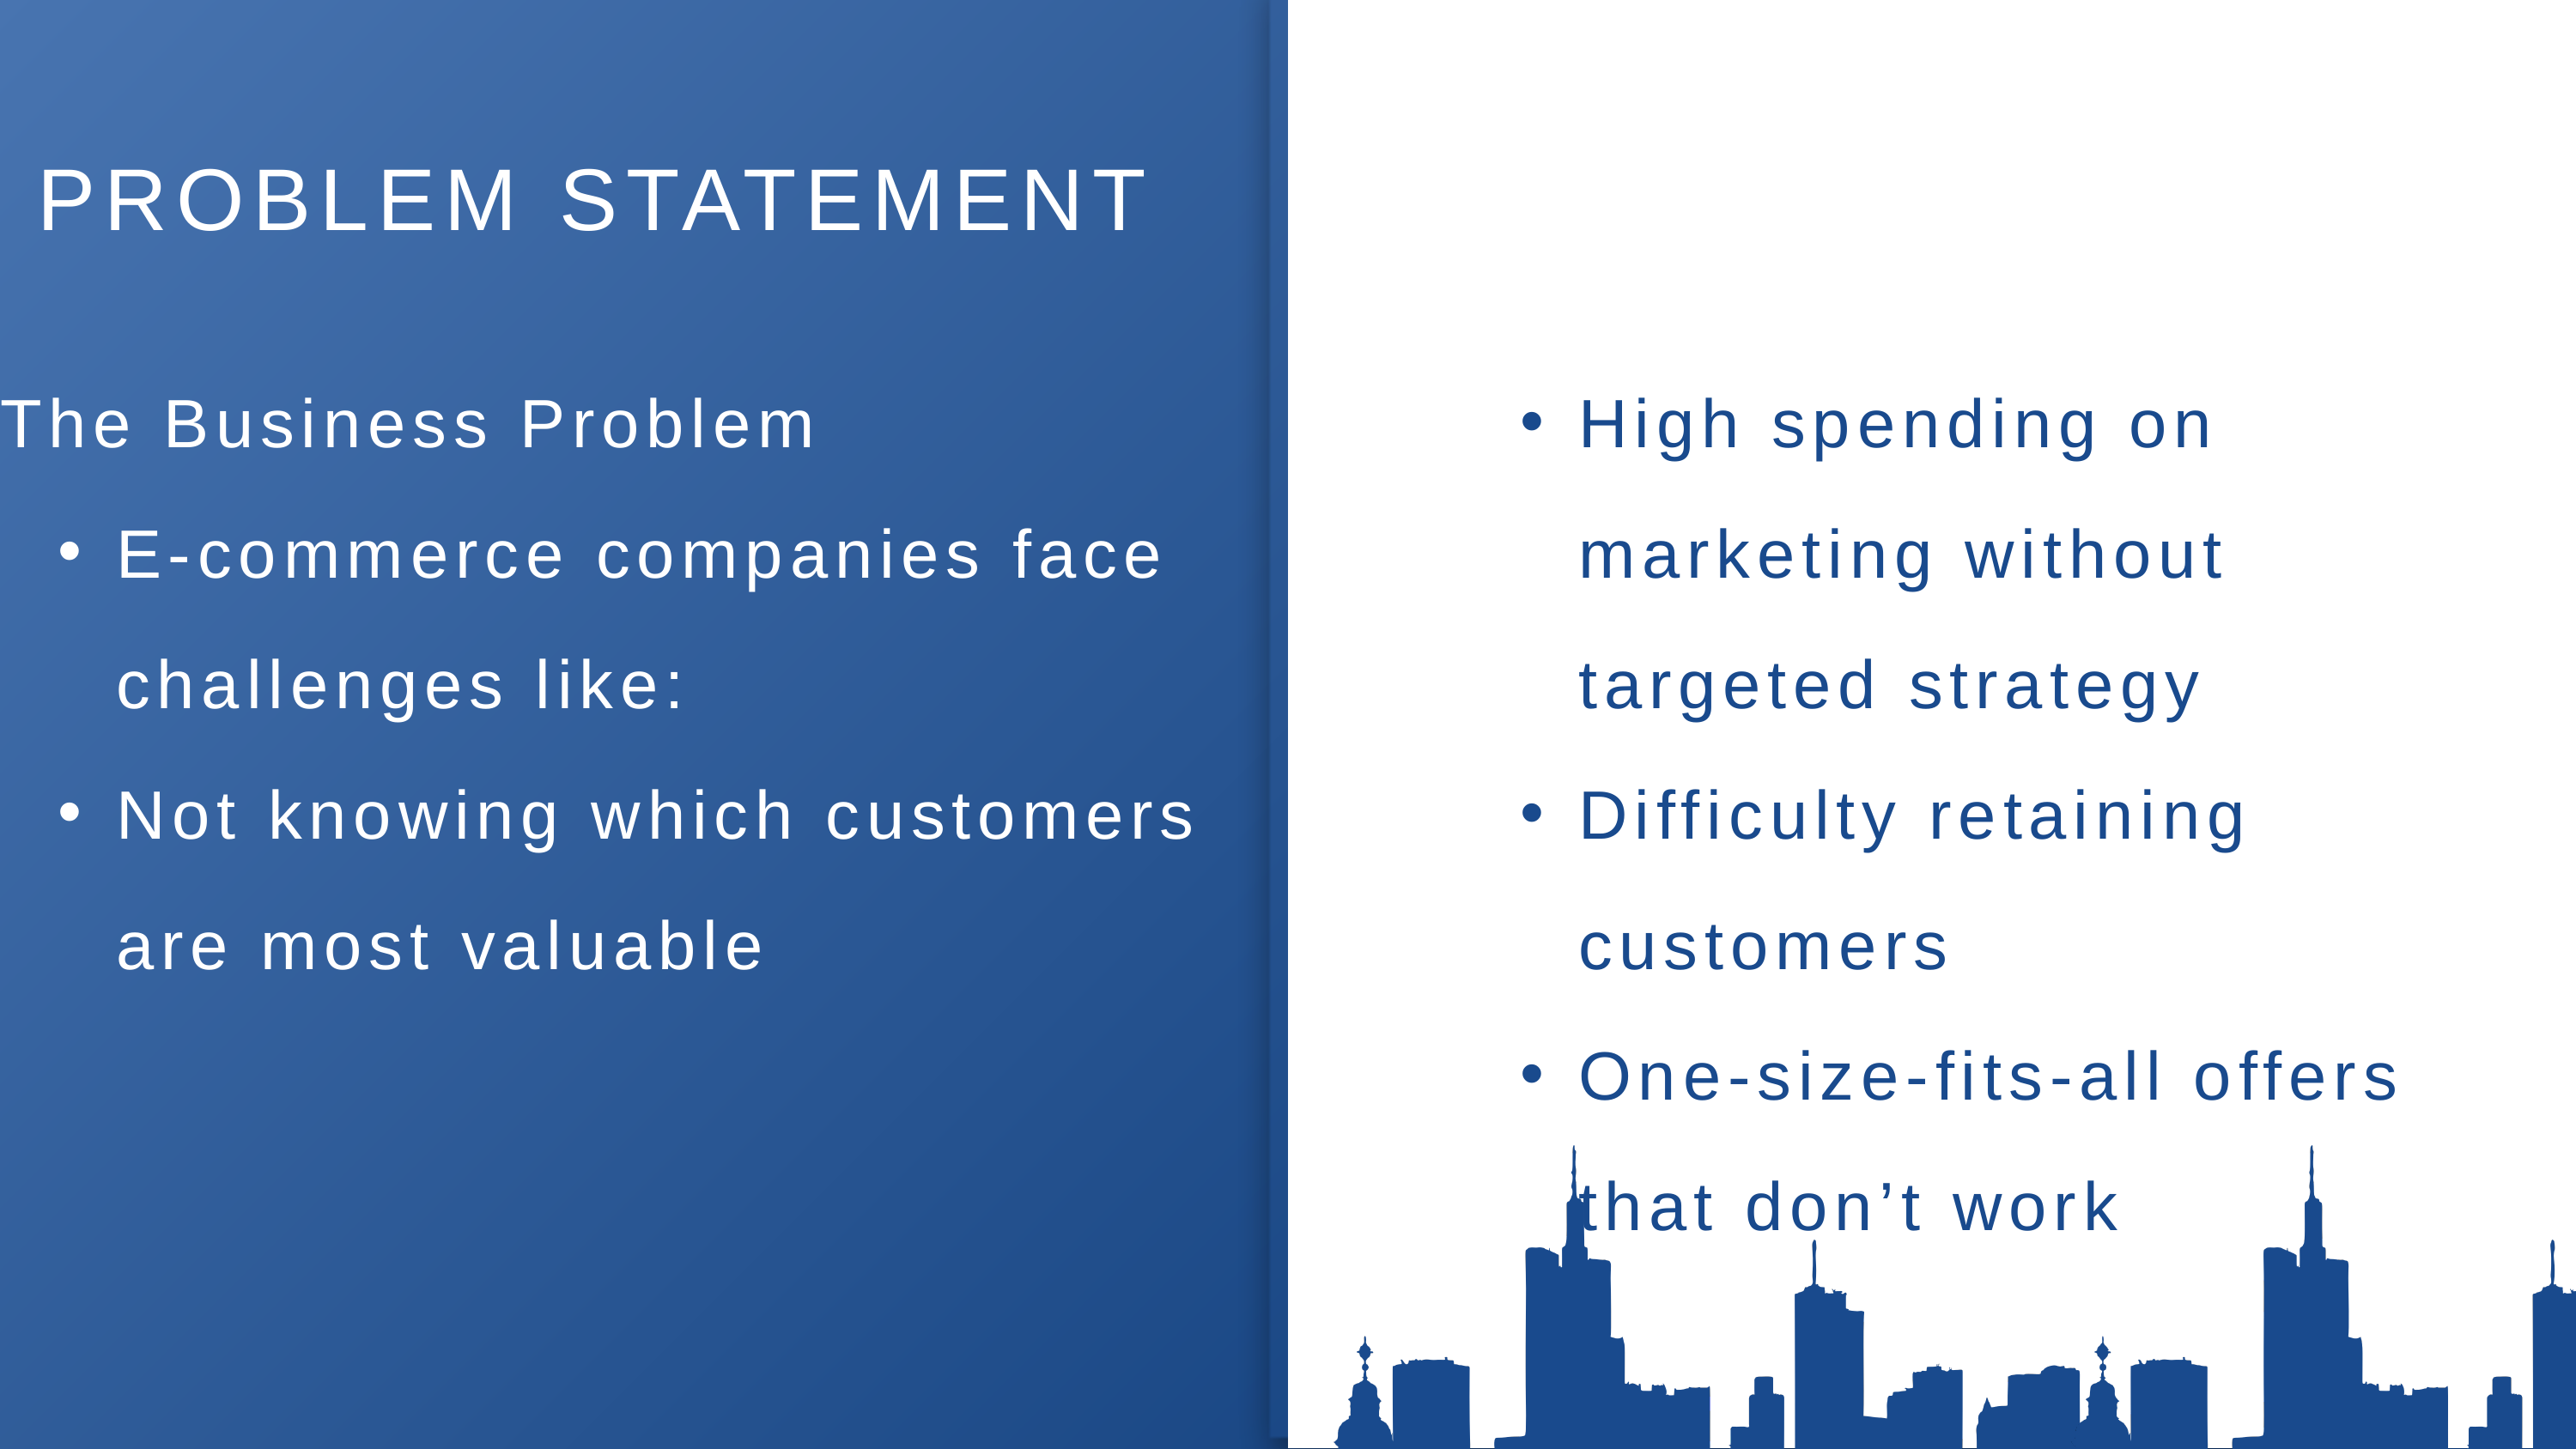

PROBLEM STATEMENT
The Business Problem
E-commerce companies face challenges like:
Not knowing which customers are most valuable

High spending on marketing without targeted strategy
Difficulty retaining customers
One-size-fits-all offers that don’t work